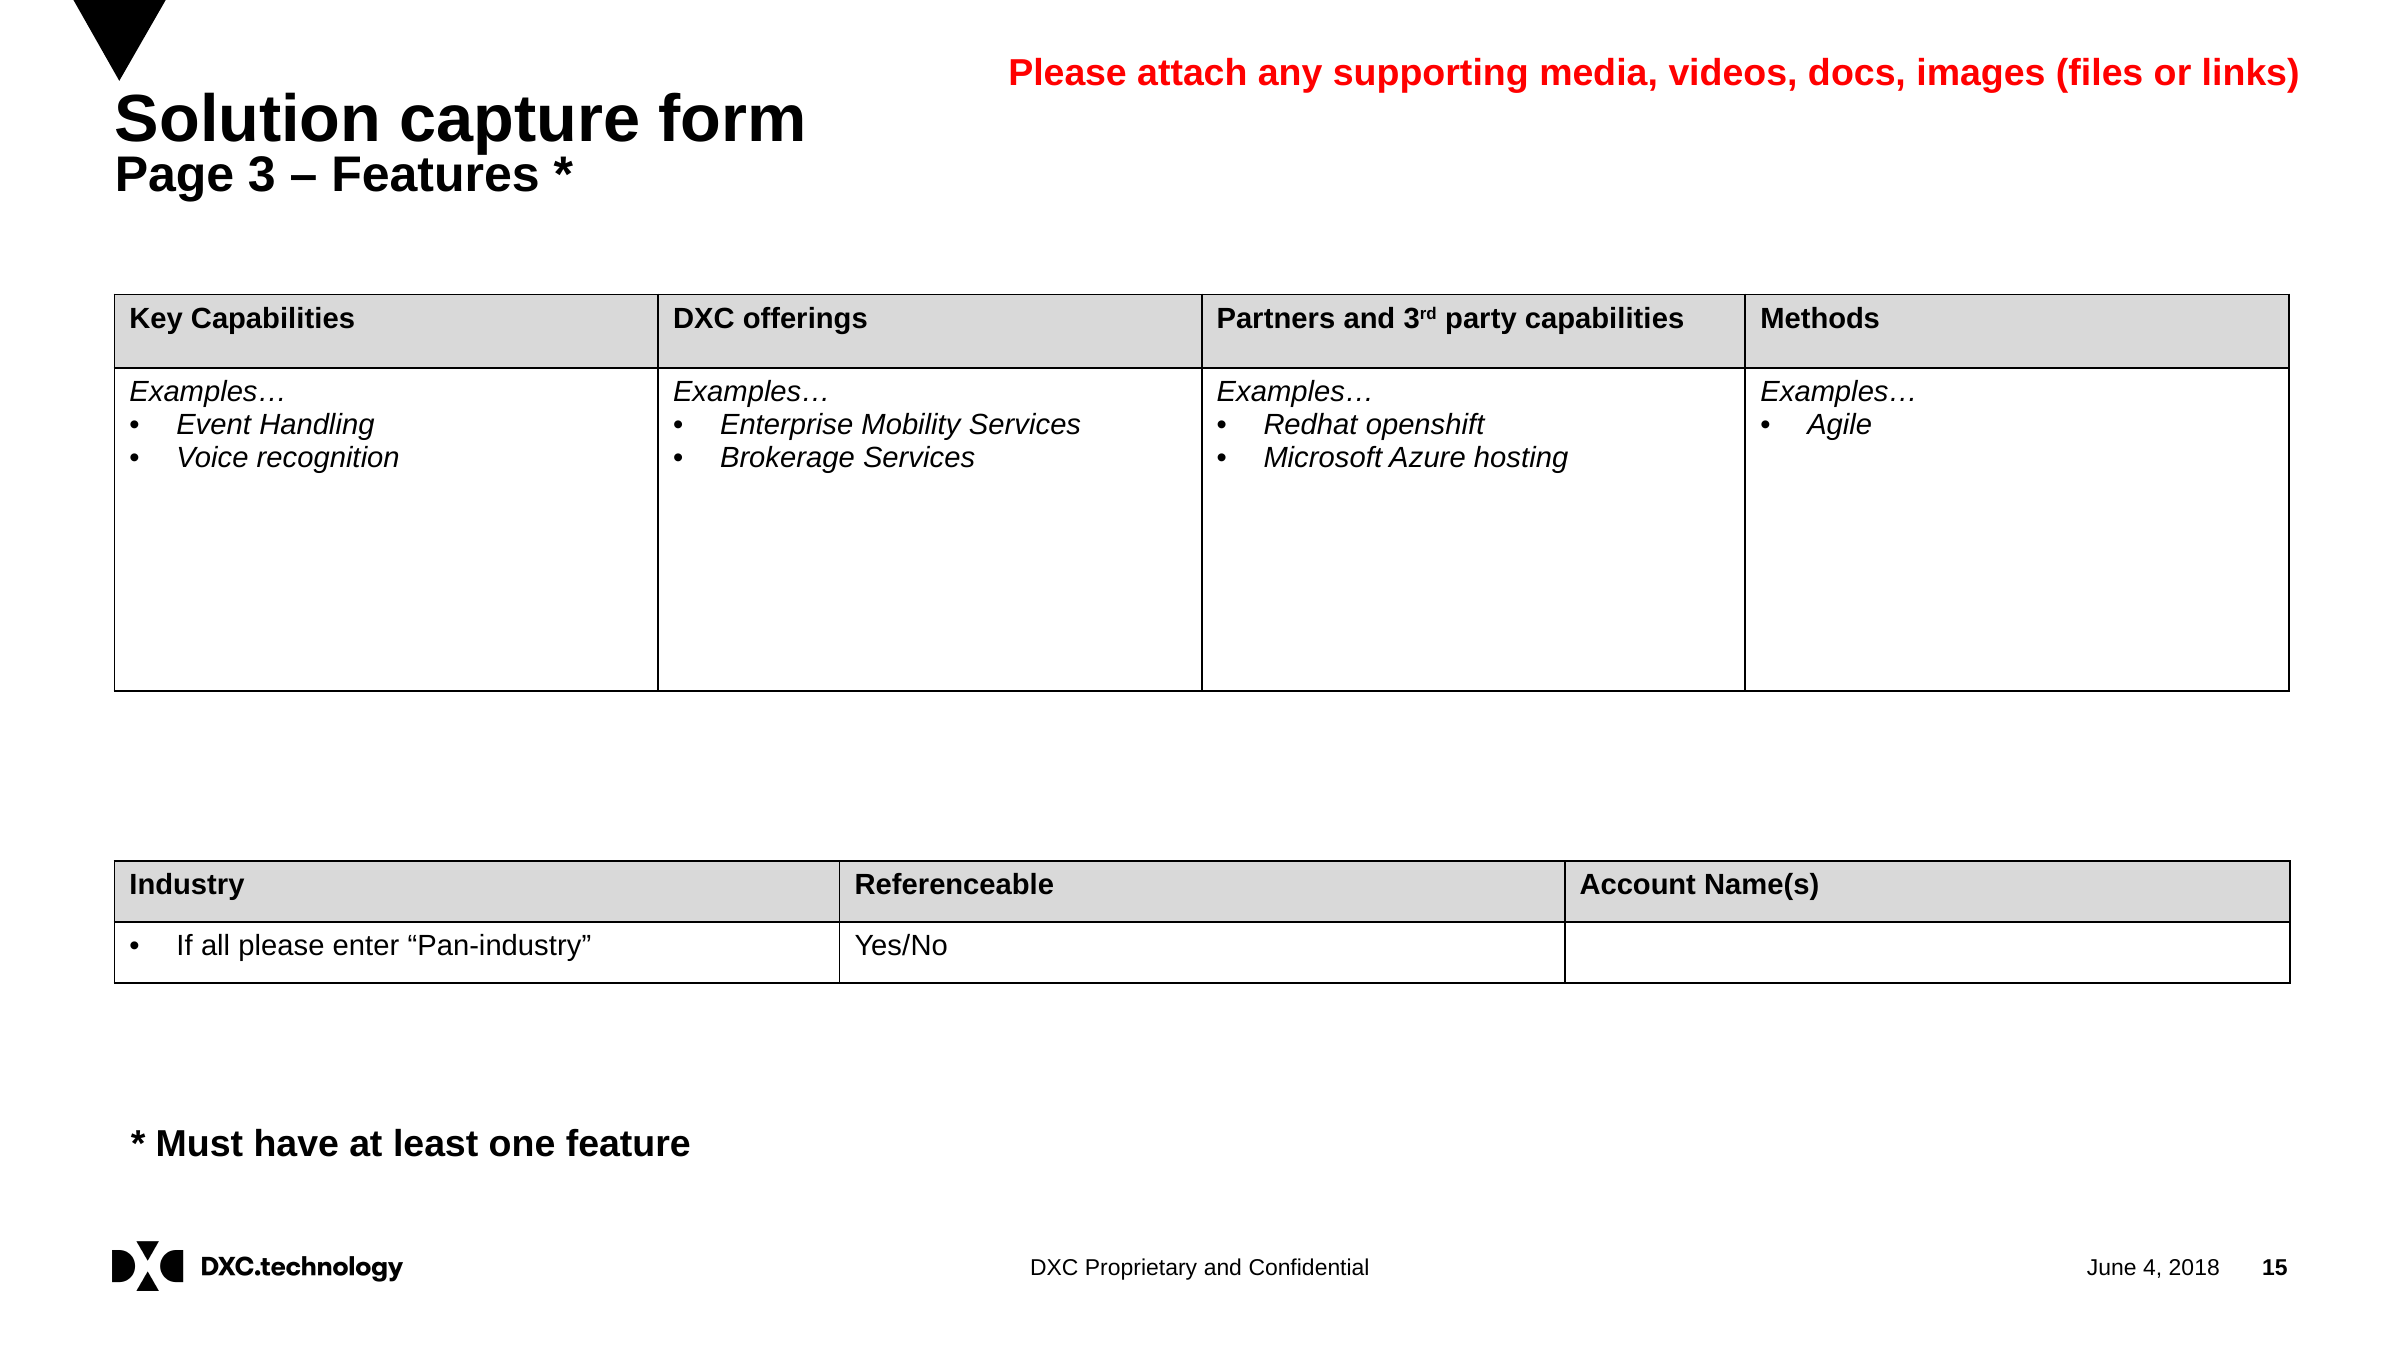

Please attach any supporting media, videos, docs, images (files or links)
Solution capture form
Page 3 – Features *
| Key Capabilities | DXC offerings | Partners and 3rd party capabilities | Methods |
| --- | --- | --- | --- |
| Examples… Event Handling Voice recognition | Examples… Enterprise Mobility Services Brokerage Services | Examples… Redhat openshift Microsoft Azure hosting | Examples… Agile |
| Industry | Referenceable | Account Name(s) |
| --- | --- | --- |
| If all please enter “Pan-industry” | Yes/No |  |
* Must have at least one feature